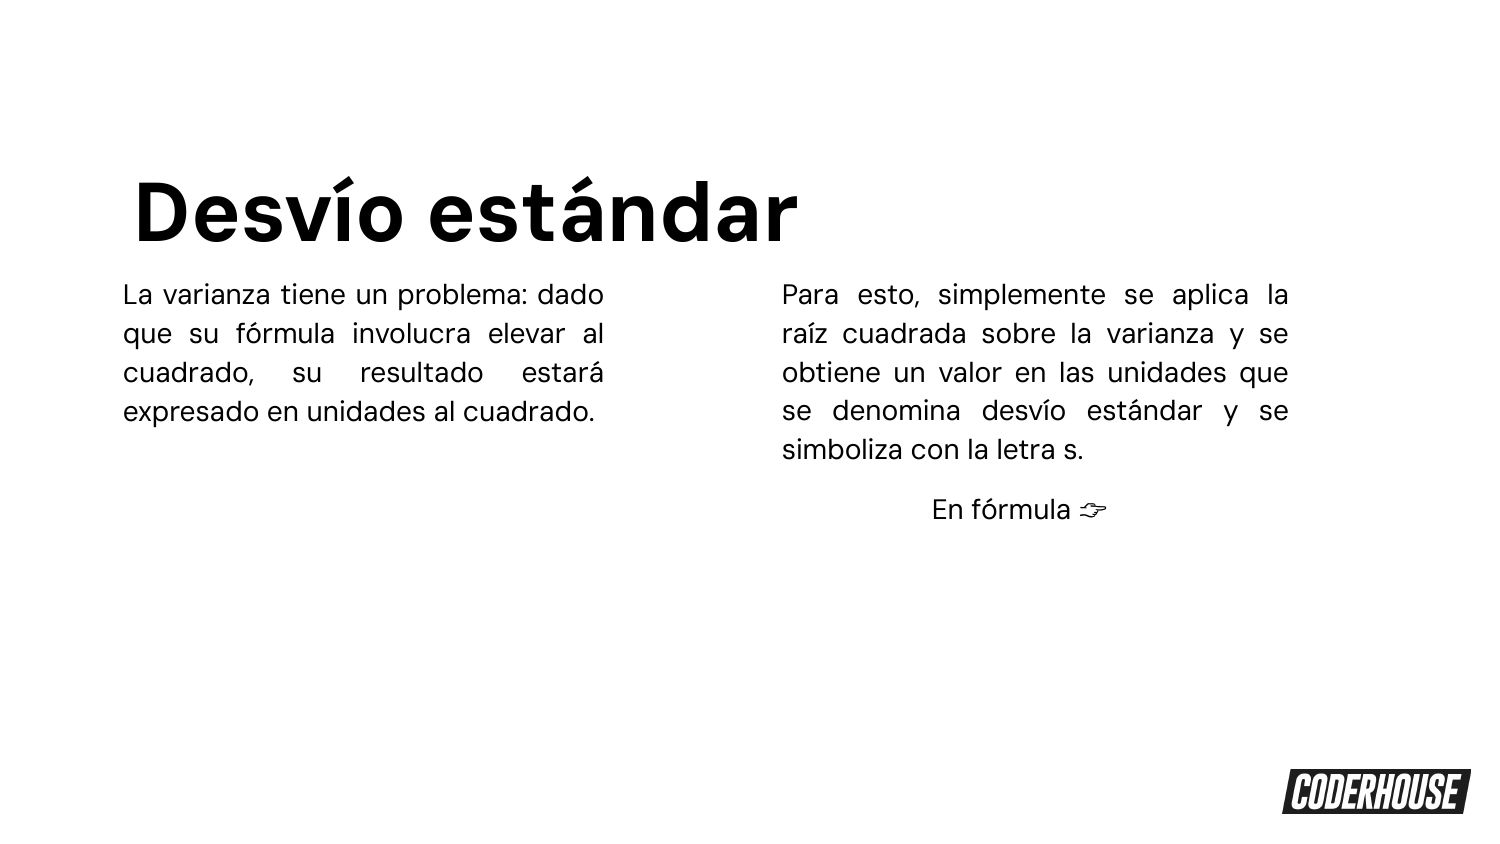

Desvío estándar
La varianza tiene un problema: dado que su fórmula involucra elevar al cuadrado, su resultado estará expresado en unidades al cuadrado.

Para esto, simplemente se aplica la raíz cuadrada sobre la varianza y se obtiene un valor en las unidades que se denomina desvío estándar y se simboliza con la letra s.
	En fórmula 👉